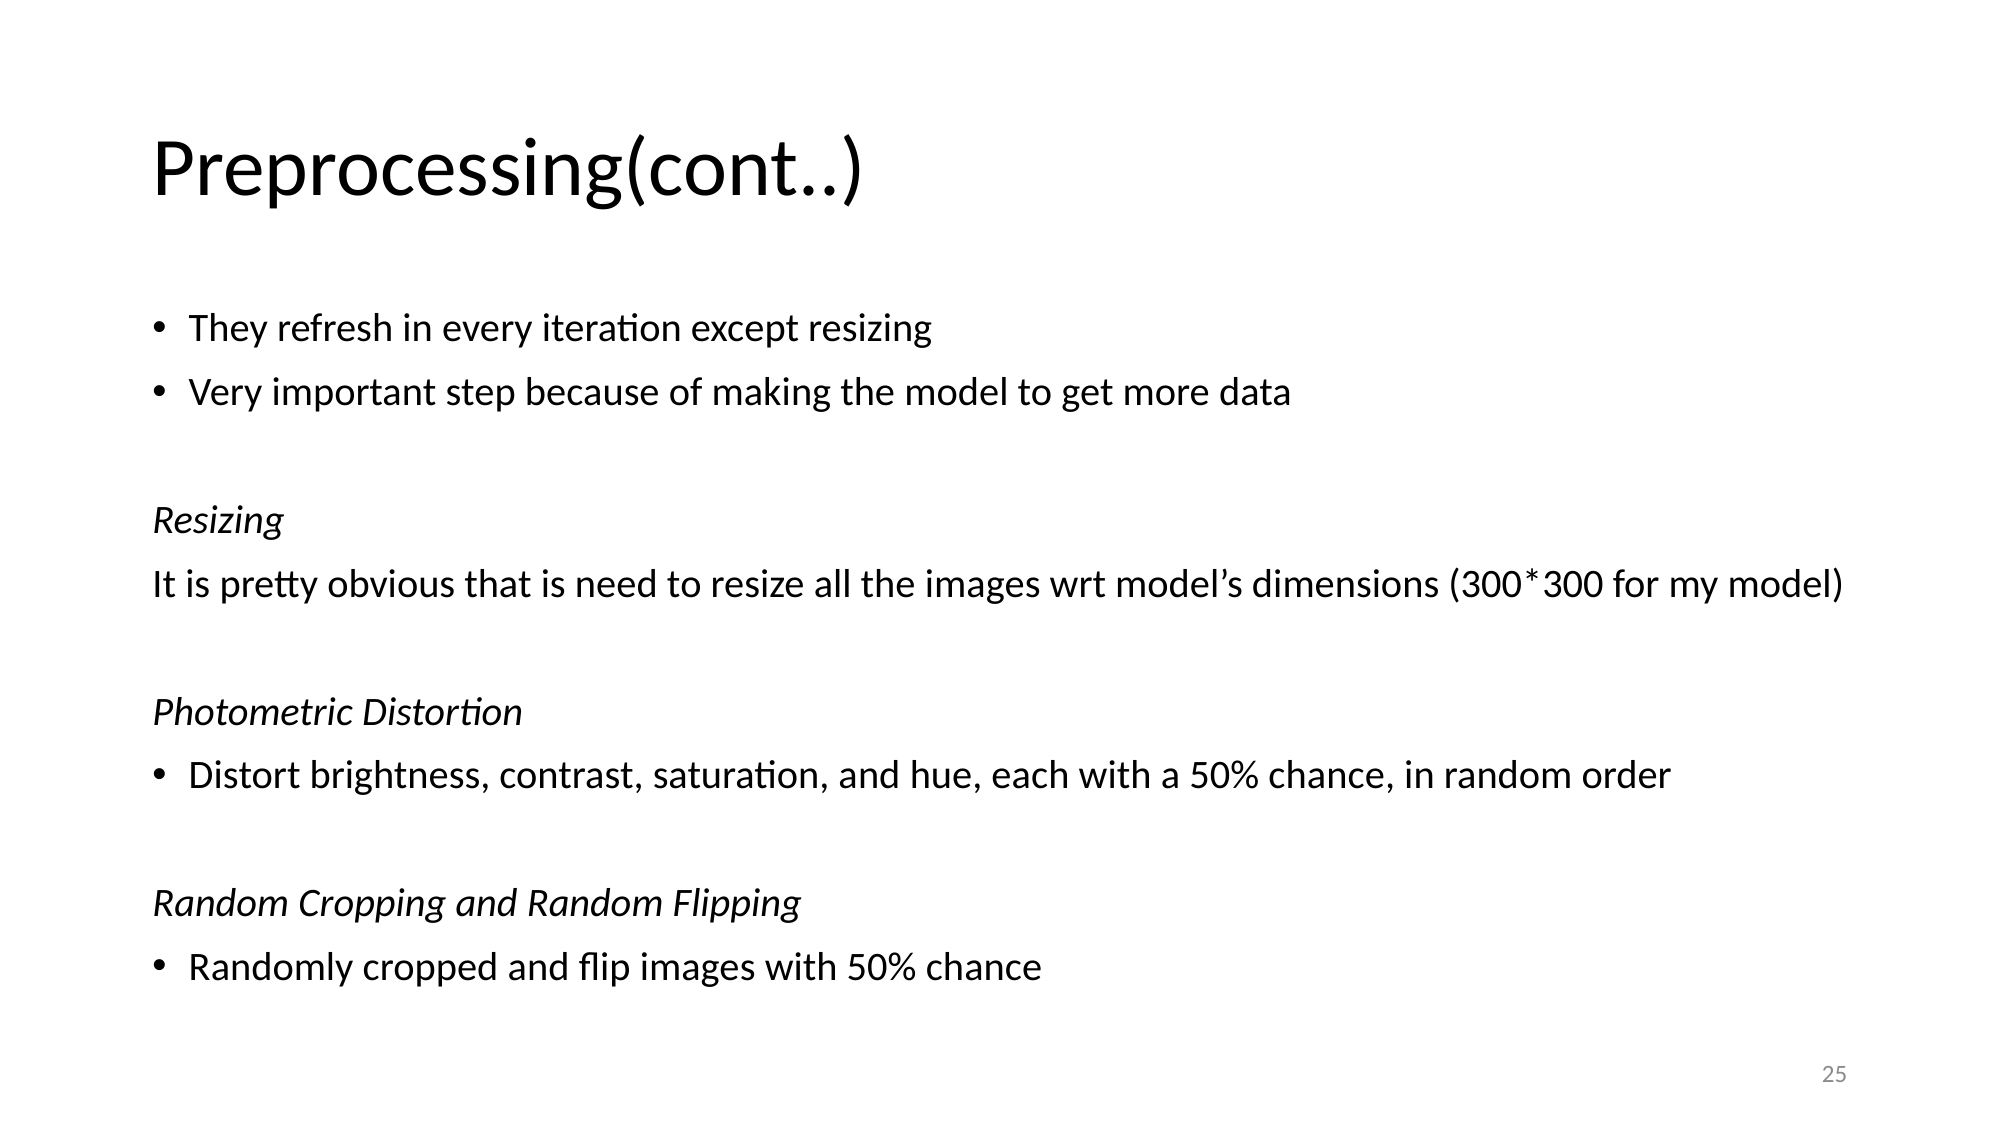

# Preprocessing(cont..)
They refresh in every iteration except resizing
Very important step because of making the model to get more data

Resizing
It is pretty obvious that is need to resize all the images wrt model’s dimensions (300*300 for my model)

Photometric Distortion
Distort brightness, contrast, saturation, and hue, each with a 50% chance, in random order

Random Cropping and Random Flipping
Randomly cropped and flip images with 50% chance

25